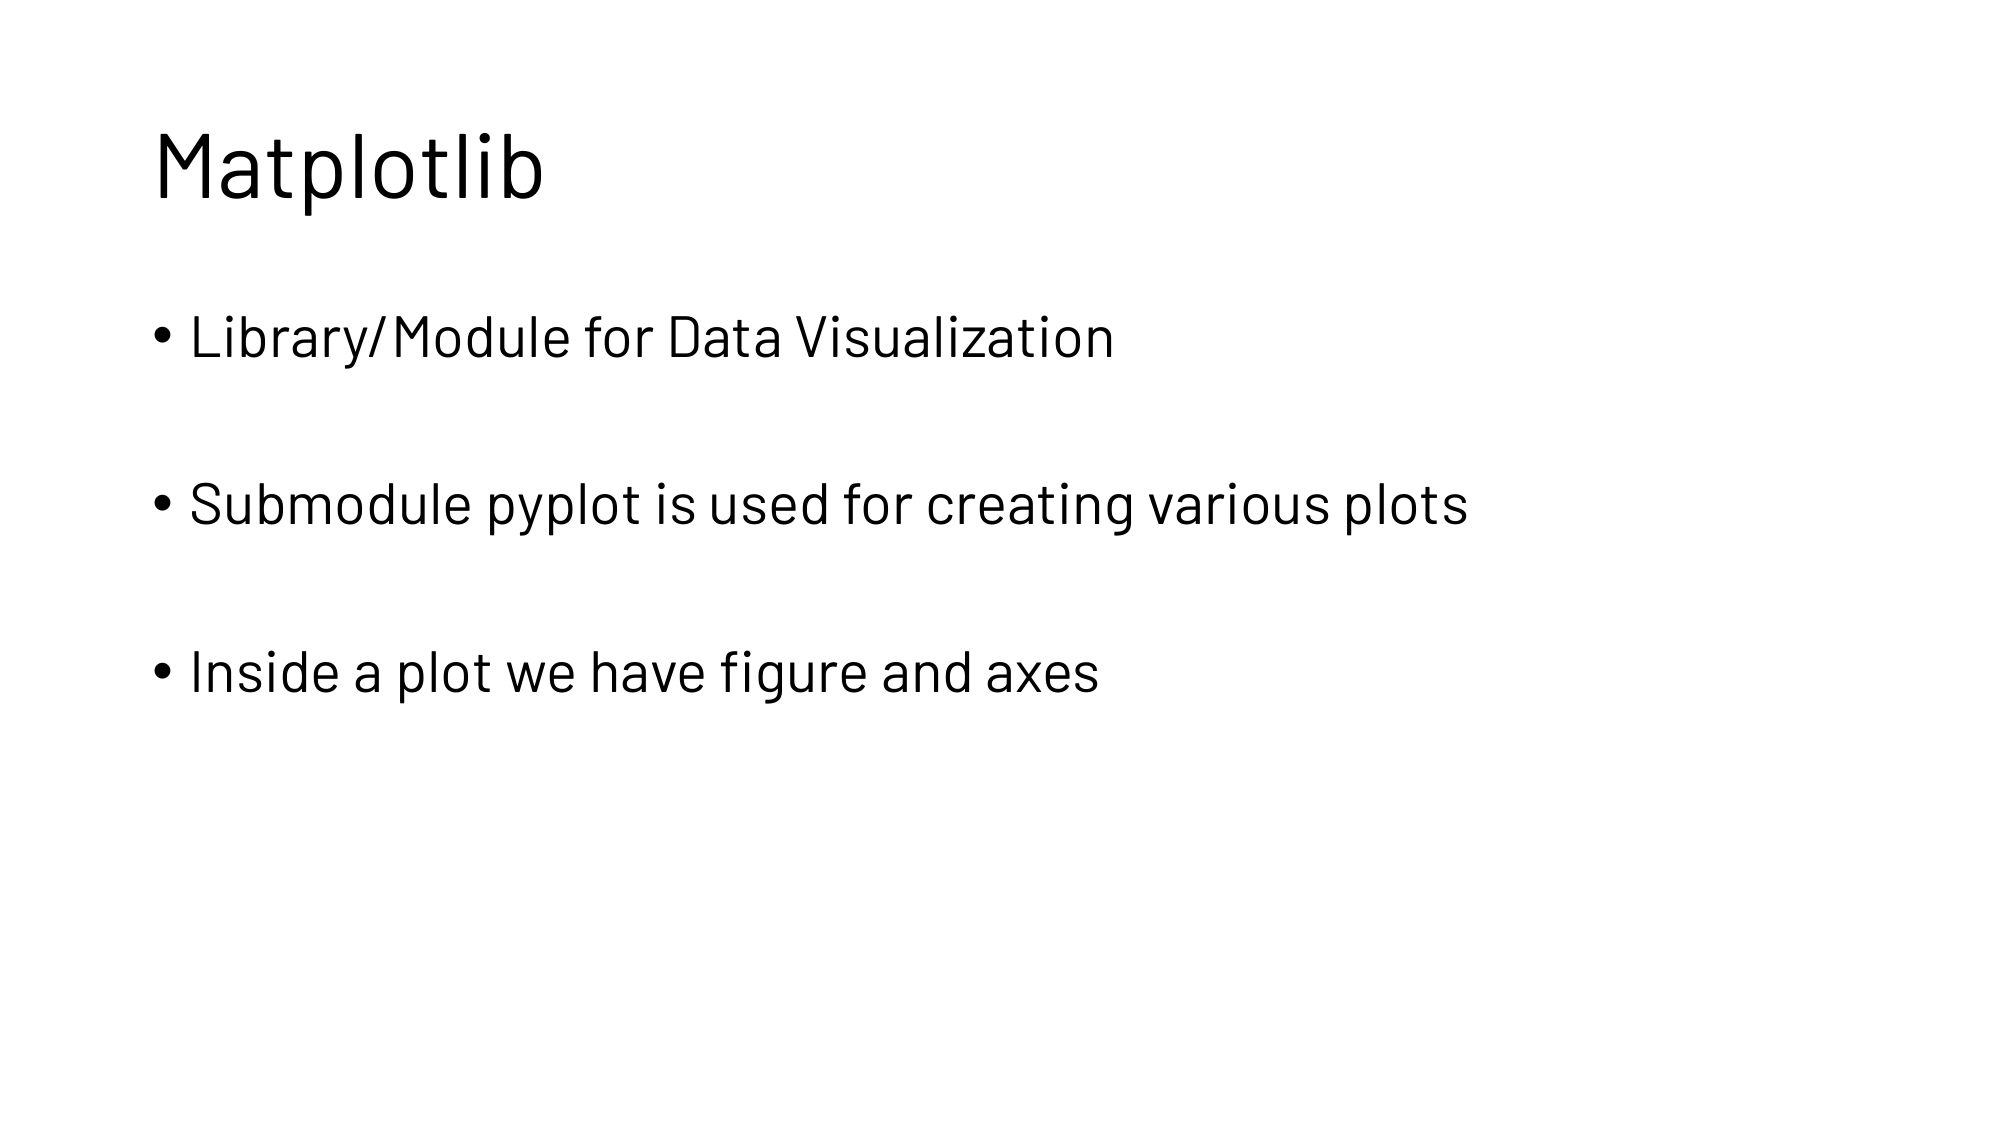

# Matplotlib
Library/Module for Data Visualization

Submodule pyplot is used for creating various plots

Inside a plot we have figure and axes